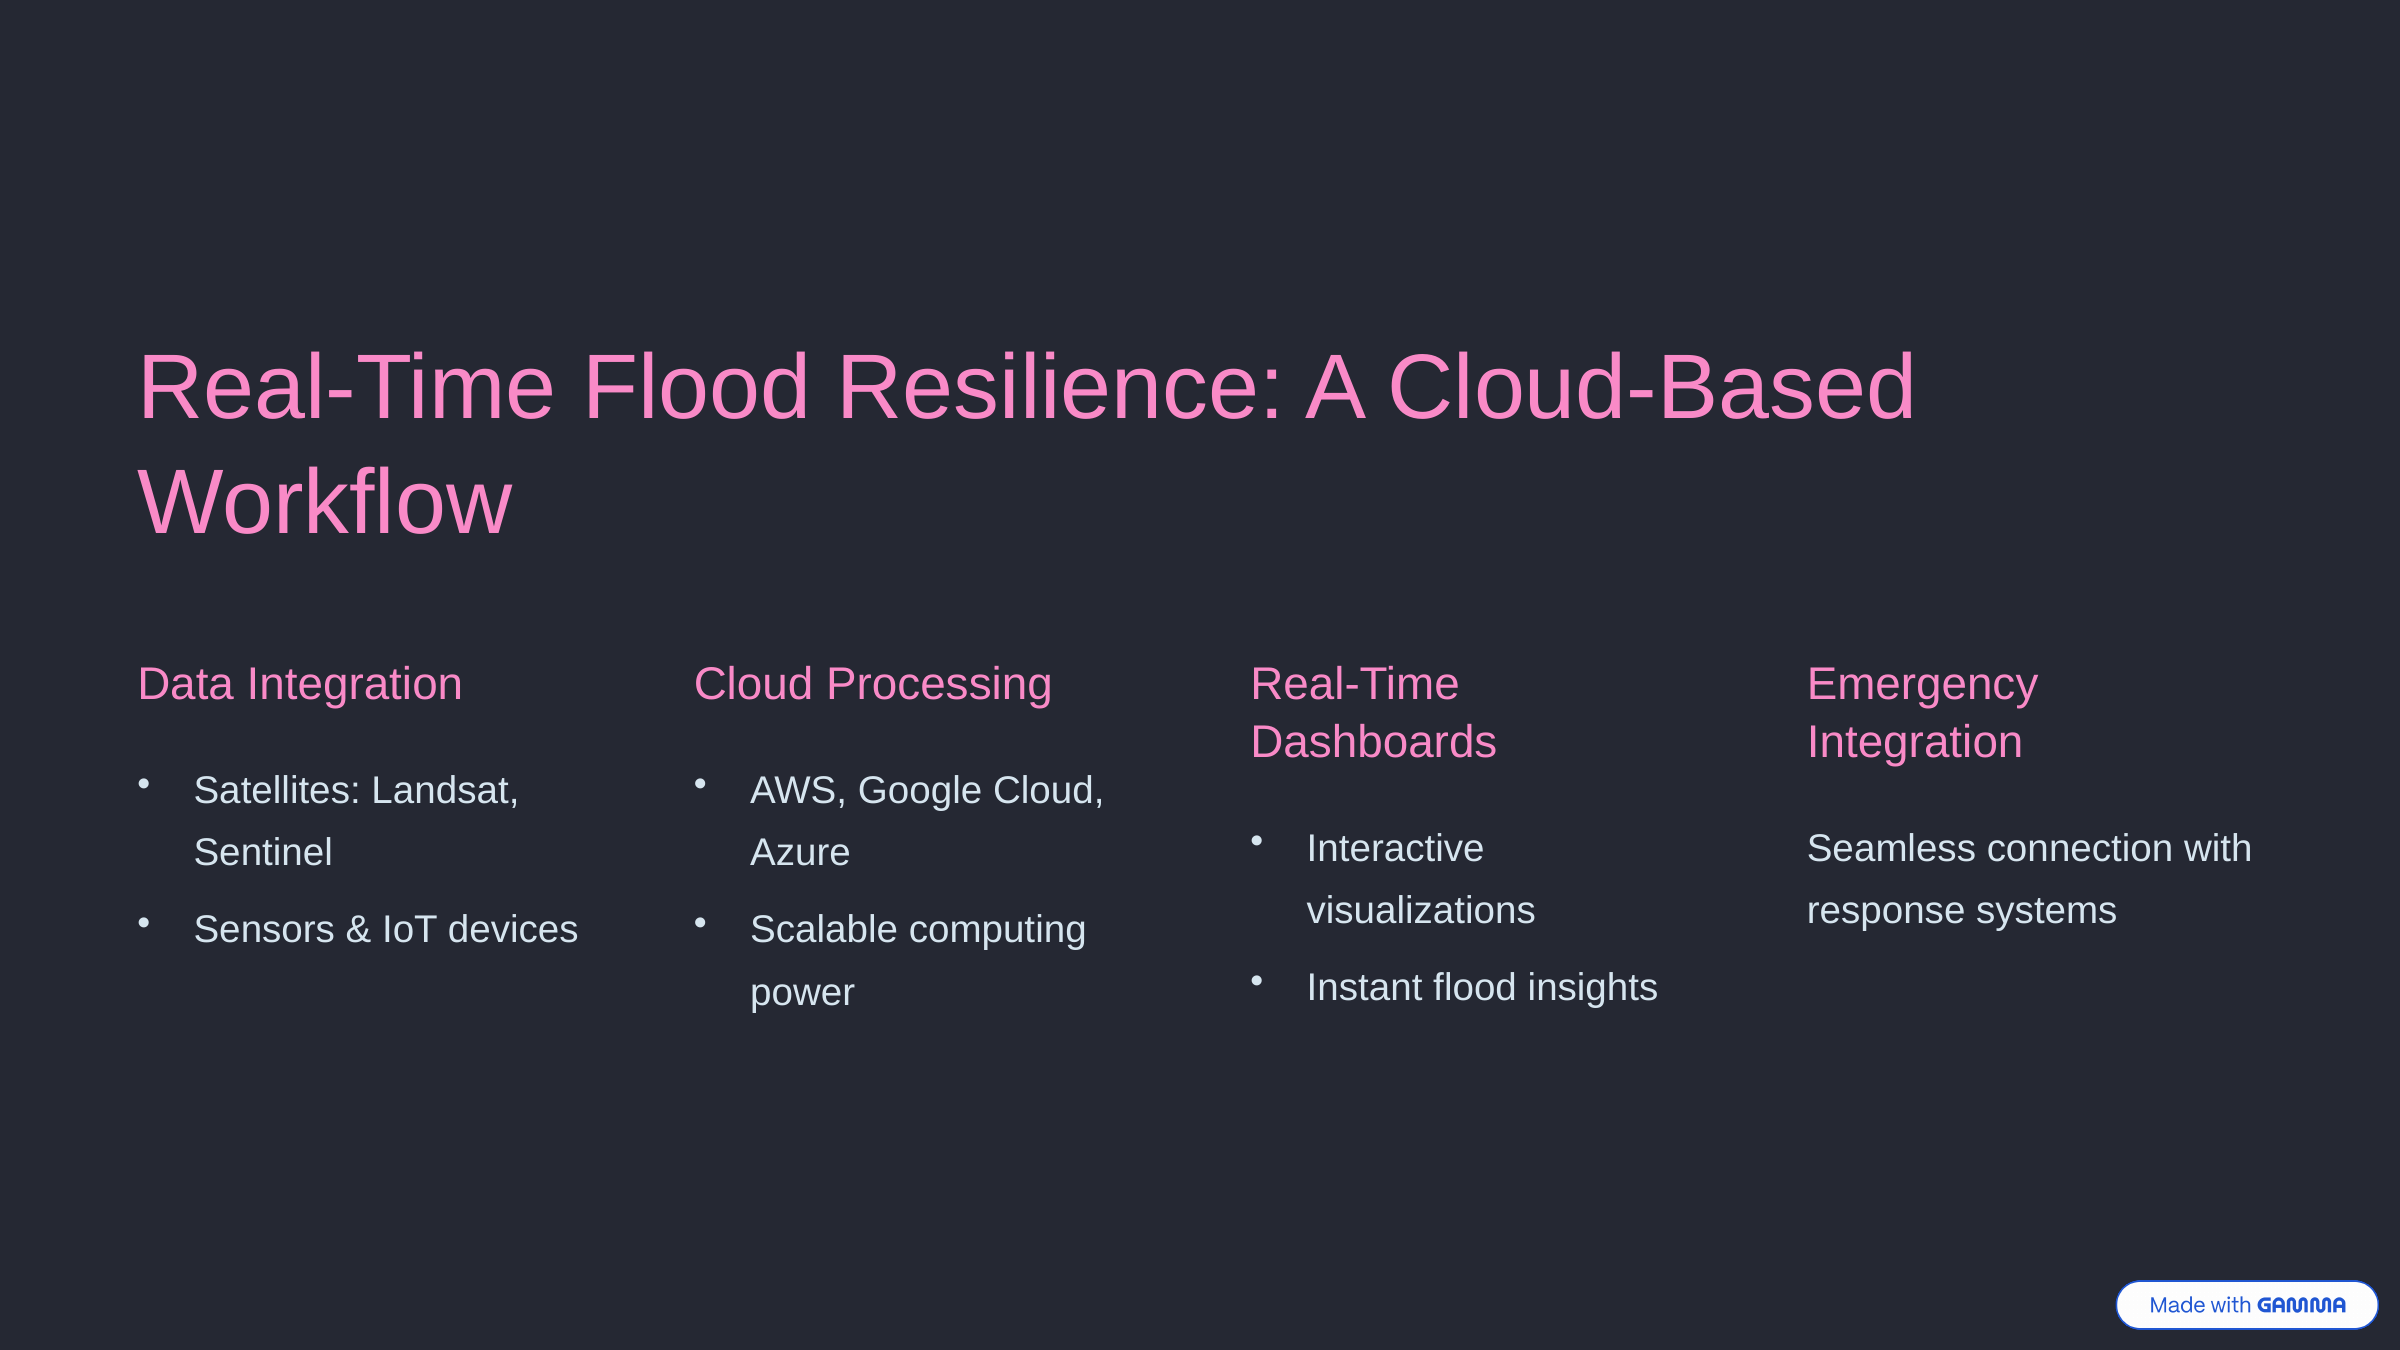

Real-Time Flood Resilience: A Cloud-Based Workflow
Data Integration
Cloud Processing
Real-Time Dashboards
Emergency Integration
Satellites: Landsat, Sentinel
AWS, Google Cloud, Azure
Interactive visualizations
Seamless connection with response systems
Sensors & IoT devices
Scalable computing power
Instant flood insights